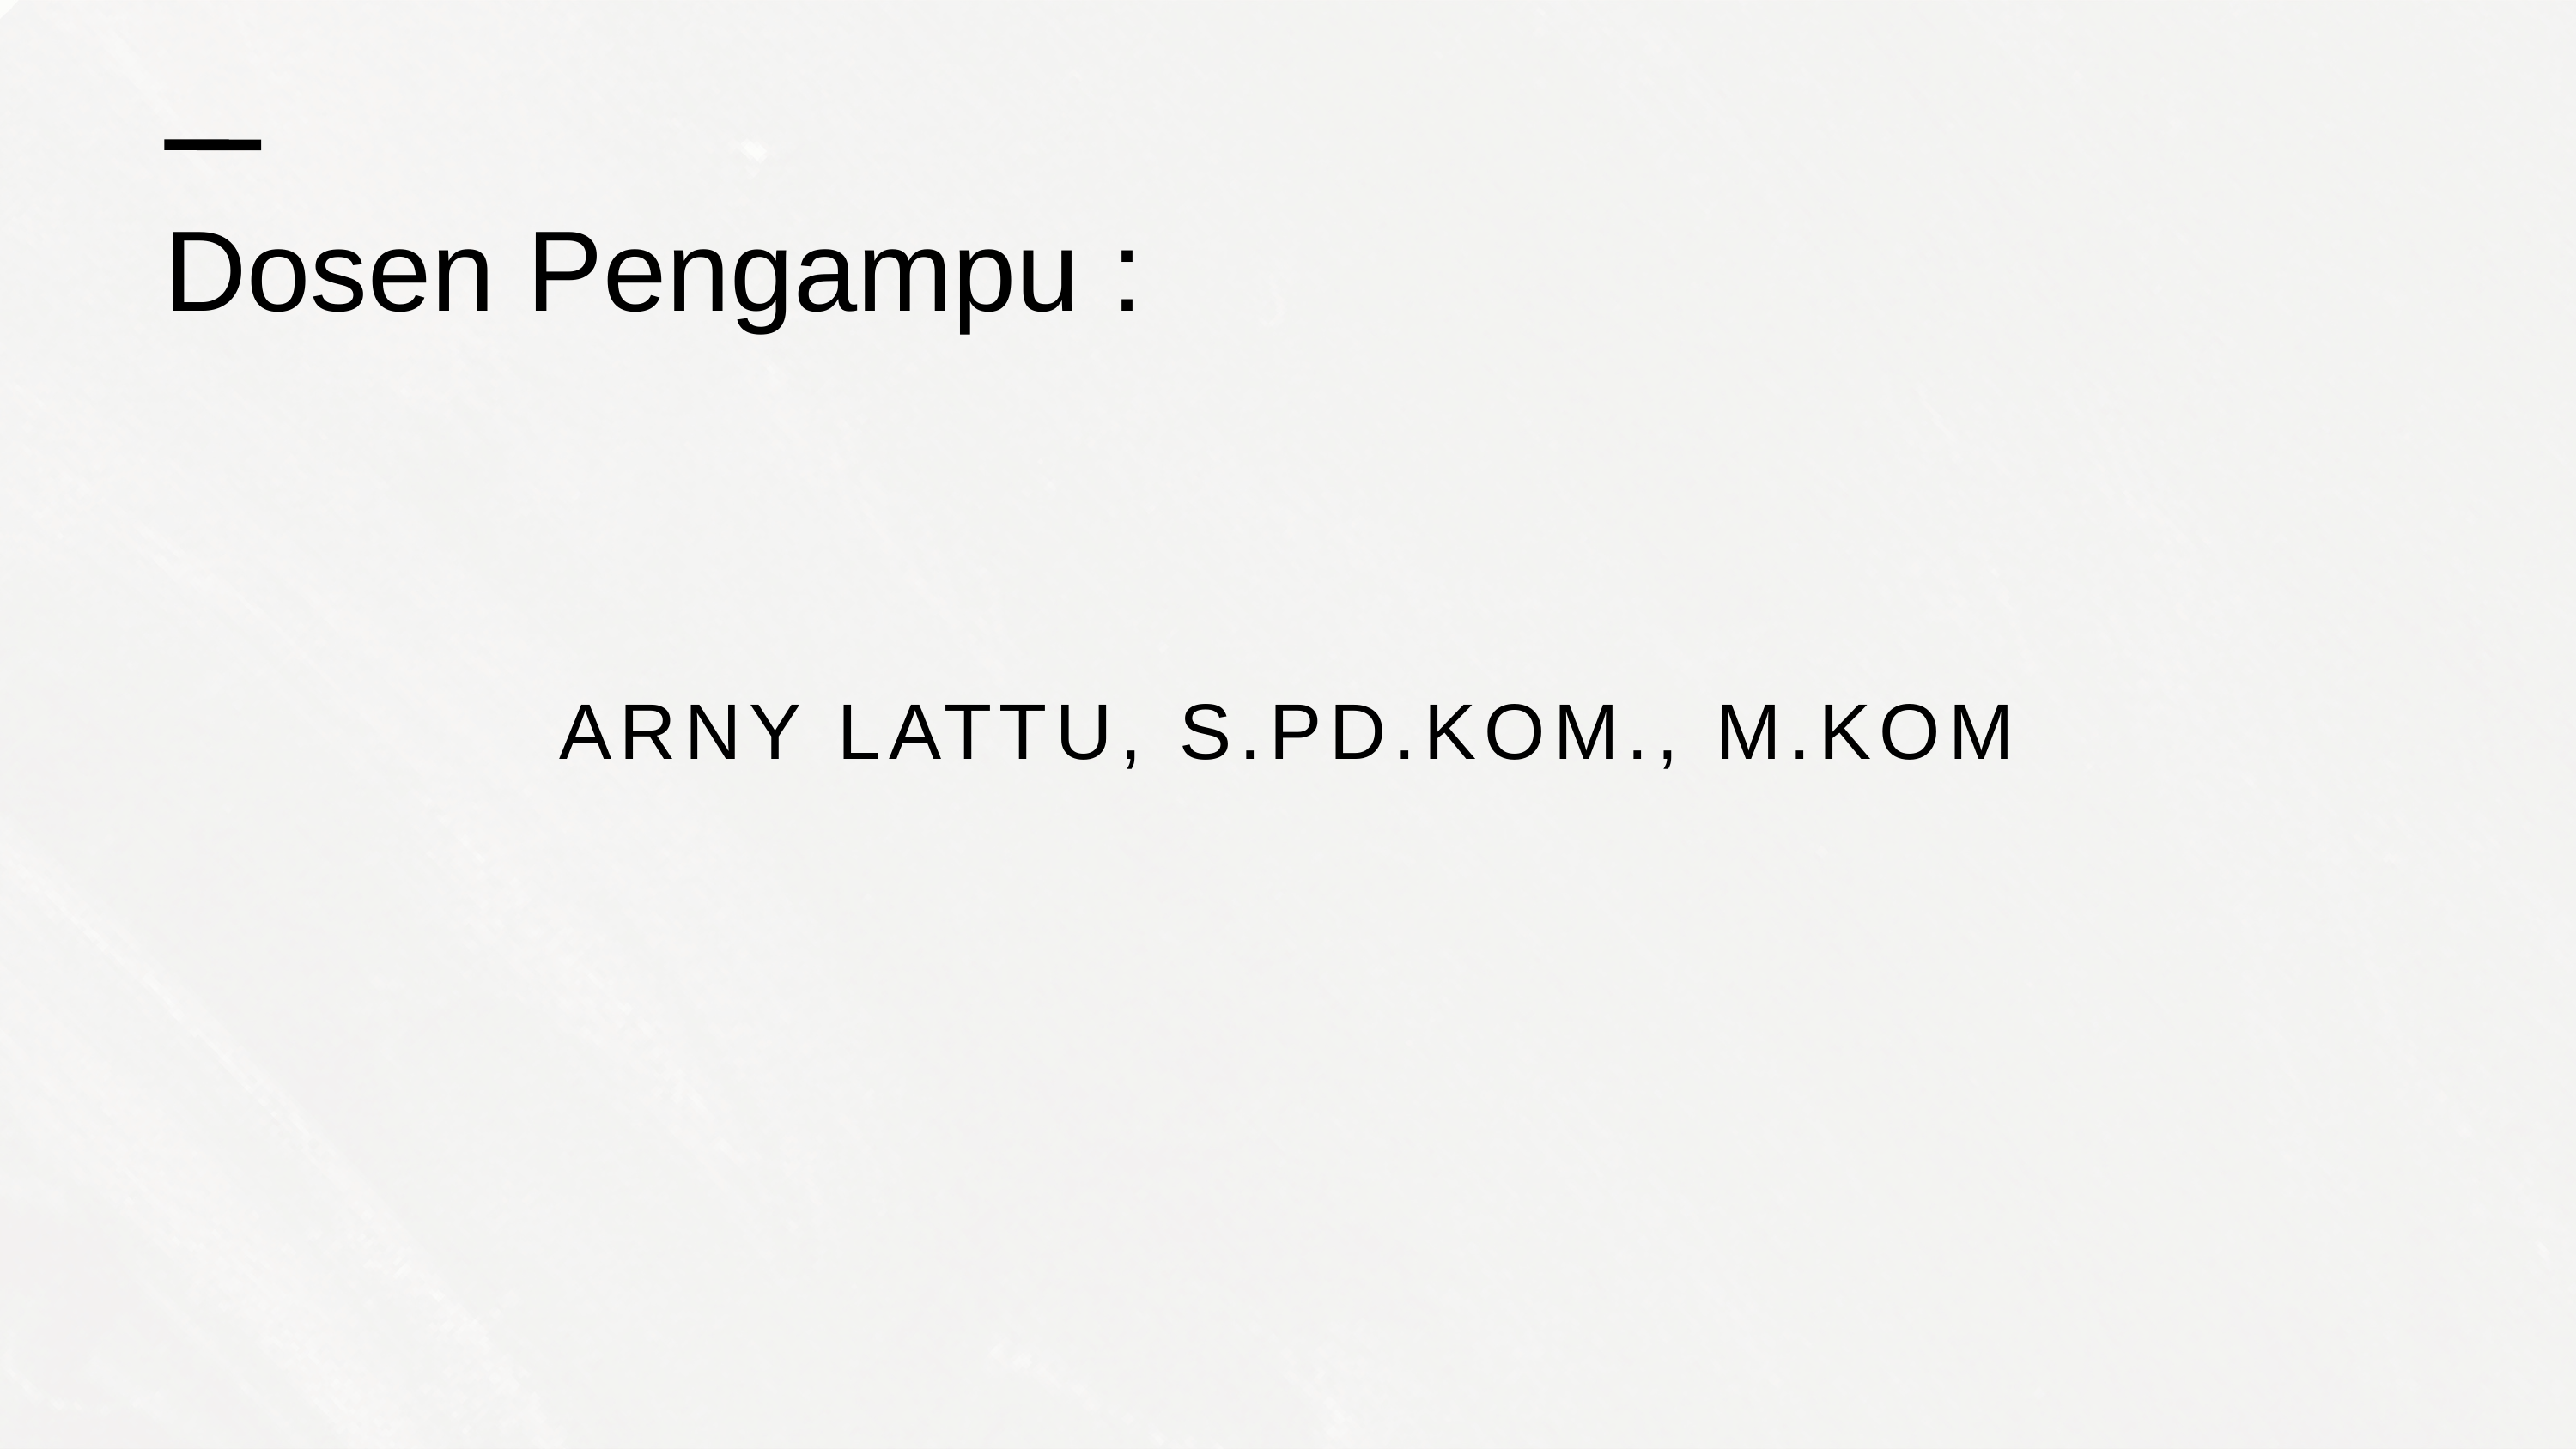

Dosen Pengampu :
ARNY LATTU, S.PD.KOM., M.KOM